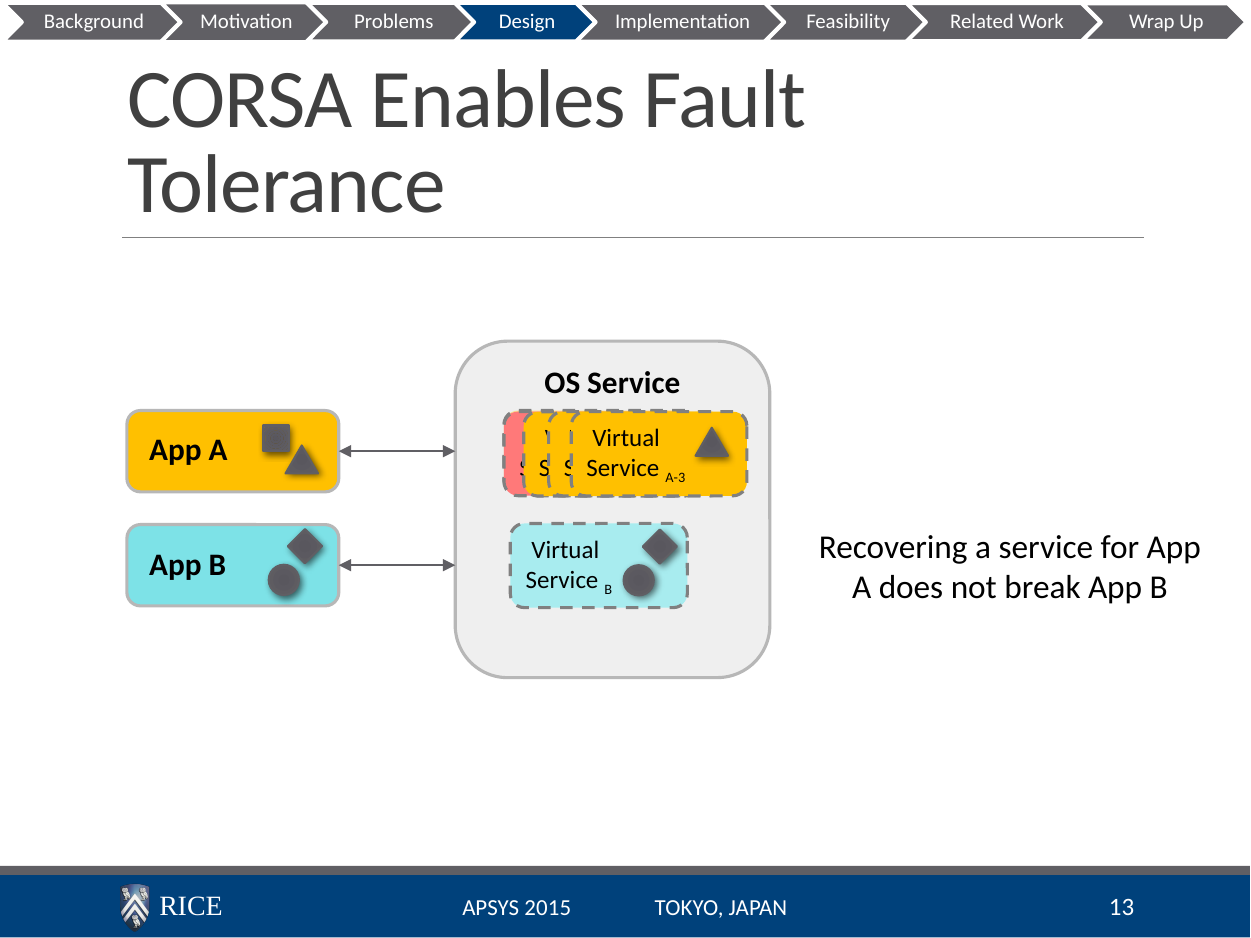

Design
# Corsa Enables Fault Tolerance
OS Service
 App A
 Virtual
Service A
 Virtual
Service A
 Virtual
Service A-2
 Virtual
Service A-3
 Virtual
Service A-1

Recovering a service for App A does not break App B
 Virtual
Service B
 App B

APSys 2015                Tokyo, Japan
13